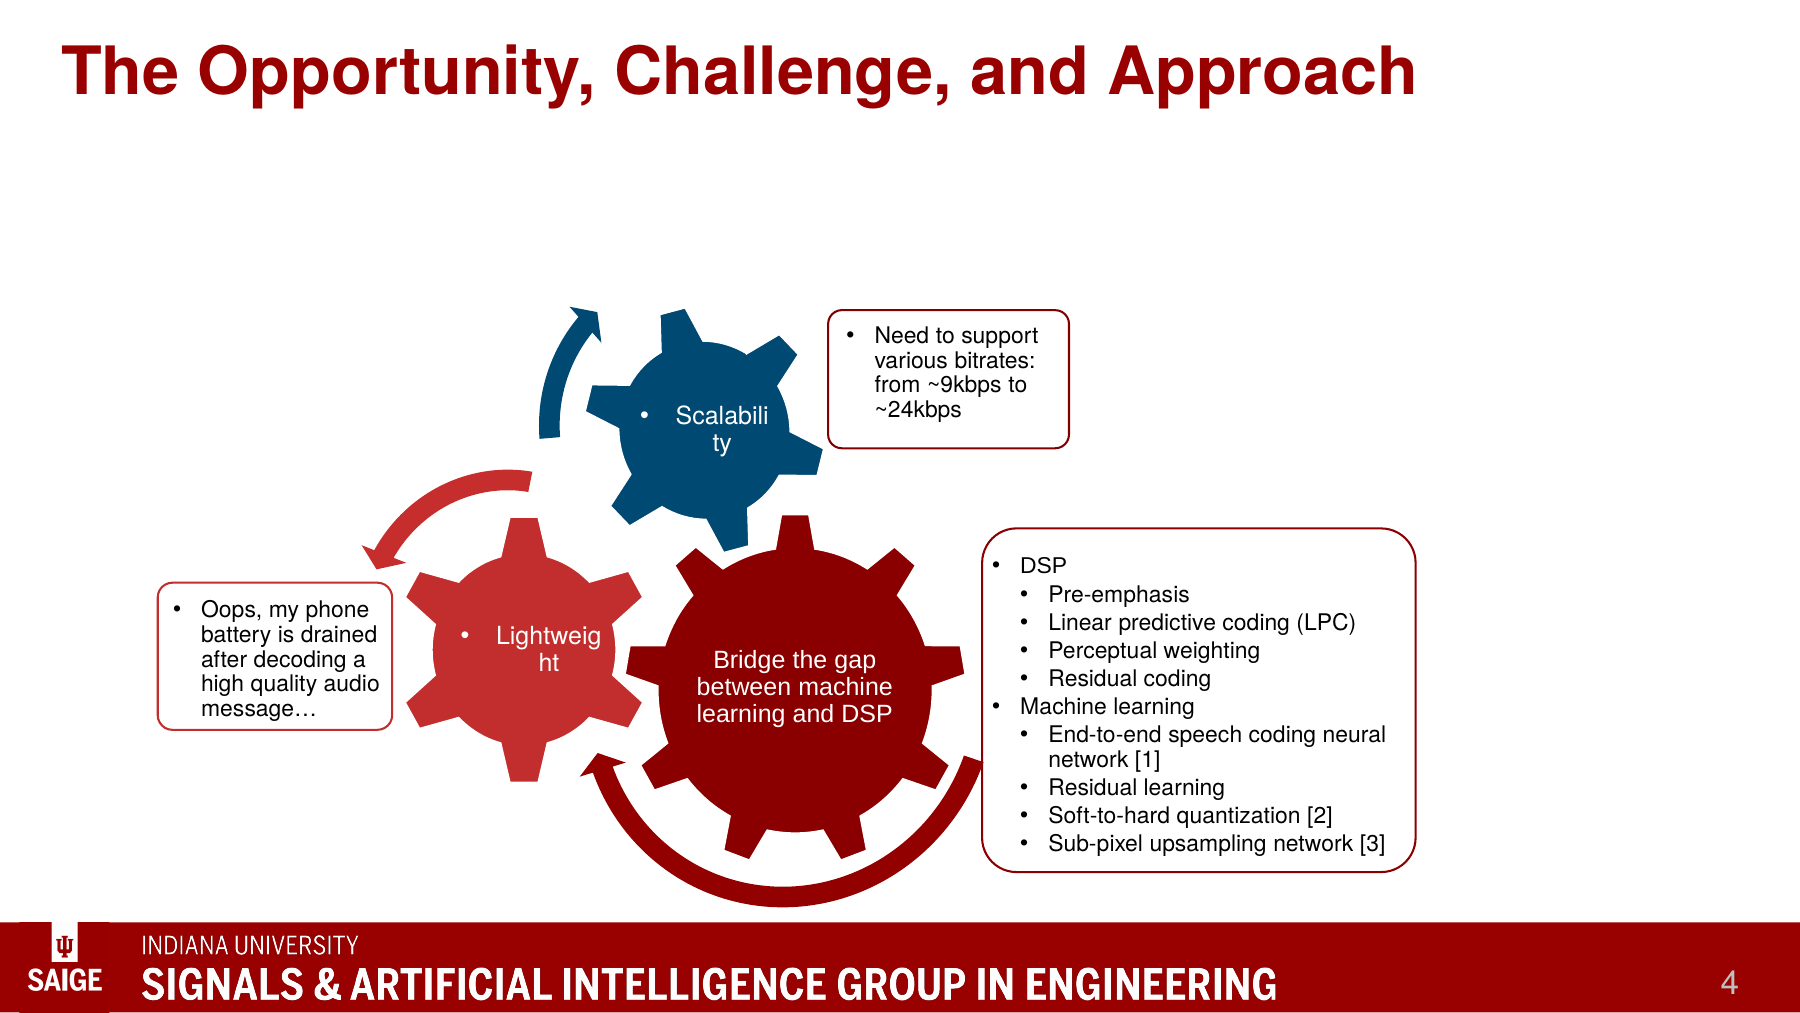

# The Opportunity, Challenge, and Approach

Scalability

Need to support various bitrates: from ~9kbps to ~24kbps

Bridge the gap between machine learning and DSP

Lightweight

DSP
Pre-emphasis
Linear predictive coding (LPC)
Perceptual weighting
Residual coding
Machine learning
End-to-end speech coding neural network [1]
Residual learning
Soft-to-hard quantization [2]
Sub-pixel upsampling network [3]

Oops, my phone battery is drained after decoding a high quality audio message…

4